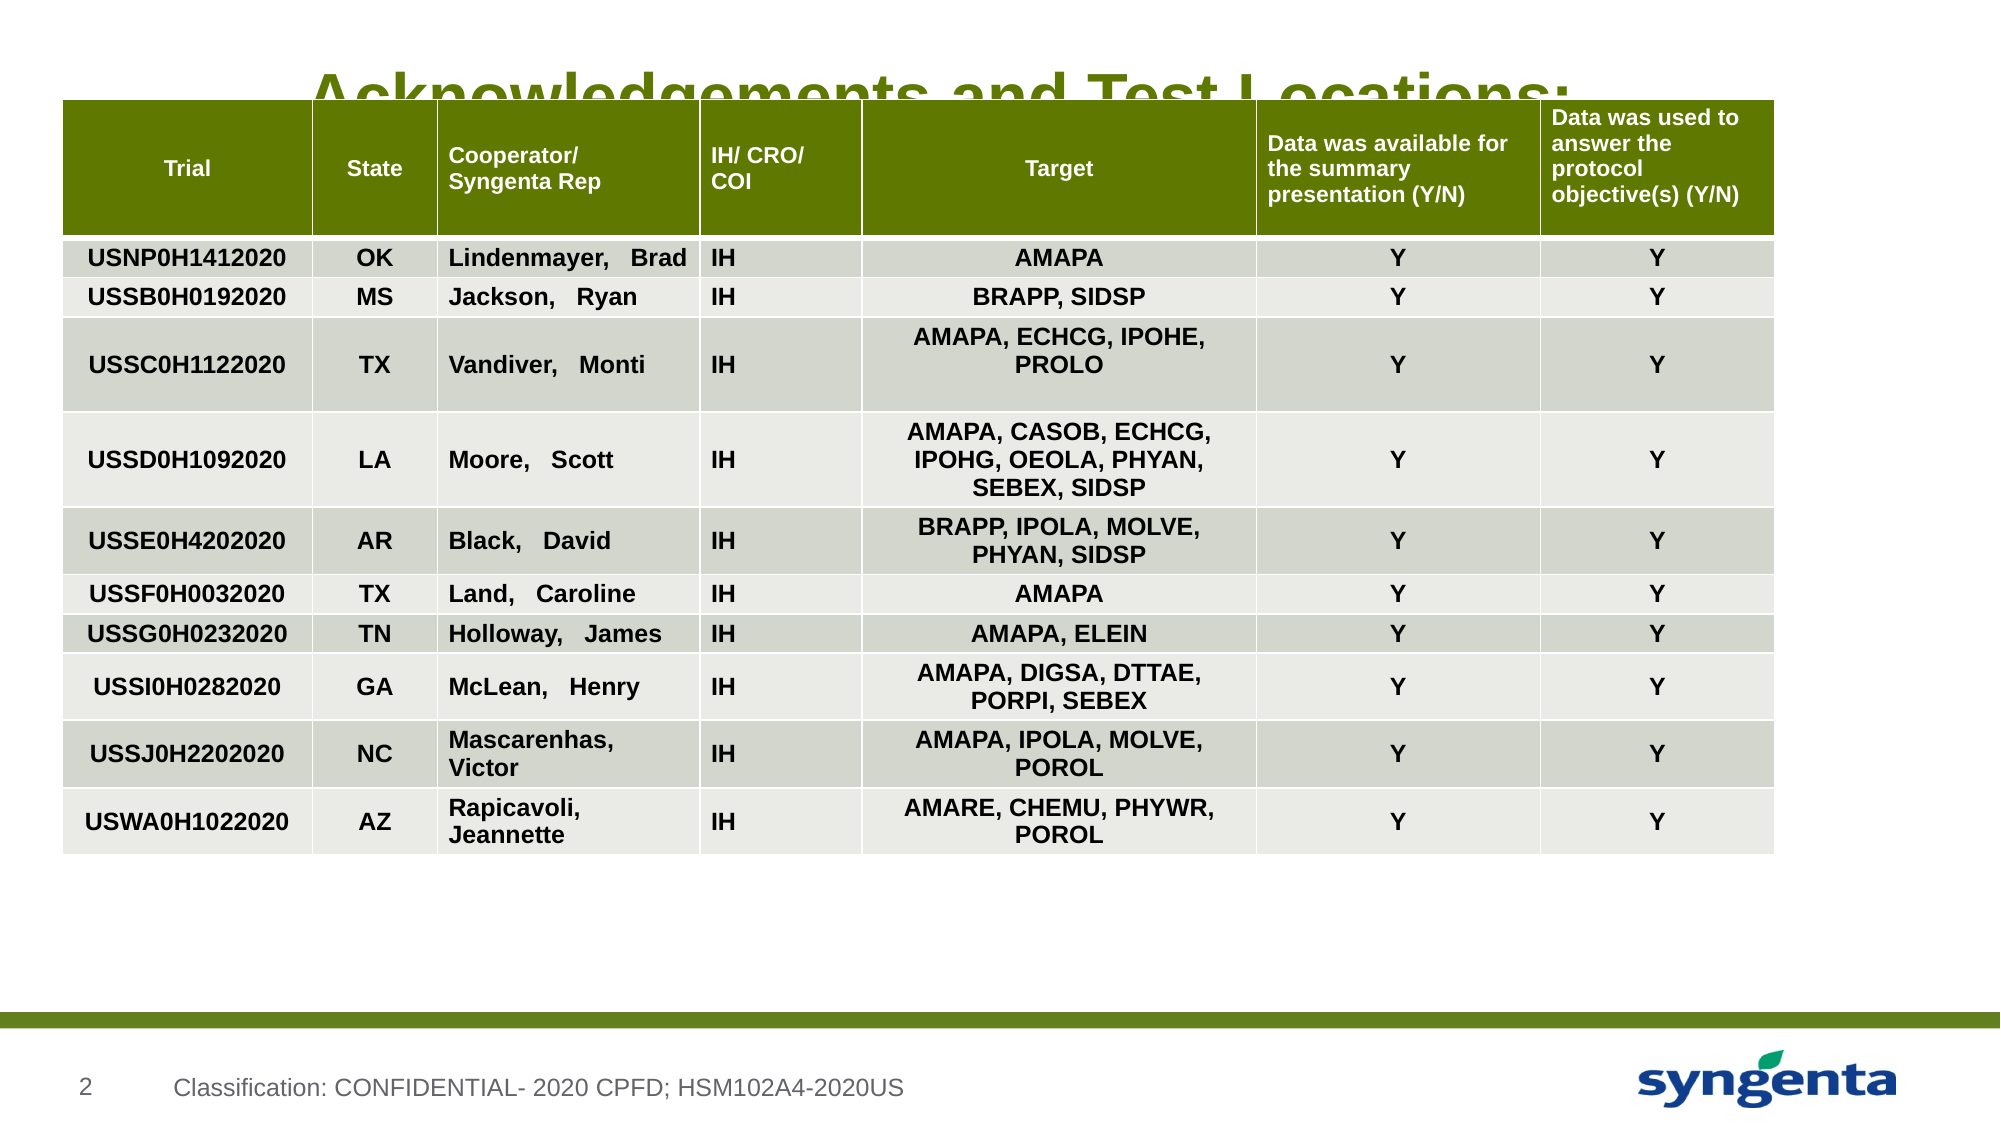

# Acknowledgements and Test Locations:
| Trial | State | Cooperator/ Syngenta Rep | IH/ CRO/ COI | Target | Data was available for the summary presentation (Y/N) | Data was used to answer the protocol objective(s) (Y/N) |
| --- | --- | --- | --- | --- | --- | --- |
| USNP0H1412020 | OK | Lindenmayer, Brad | IH | AMAPA | Y | Y |
| USSB0H0192020 | MS | Jackson, Ryan | IH | BRAPP, SIDSP | Y | Y |
| USSC0H1122020 | TX | Vandiver, Monti | IH | AMAPA, ECHCG, IPOHE, PROLO | Y | Y |
| USSD0H1092020 | LA | Moore, Scott | IH | AMAPA, CASOB, ECHCG, IPOHG, OEOLA, PHYAN, SEBEX, SIDSP | Y | Y |
| USSE0H4202020 | AR | Black, David | IH | BRAPP, IPOLA, MOLVE, PHYAN, SIDSP | Y | Y |
| USSF0H0032020 | TX | Land, Caroline | IH | AMAPA | Y | Y |
| USSG0H0232020 | TN | Holloway, James | IH | AMAPA, ELEIN | Y | Y |
| USSI0H0282020 | GA | McLean, Henry | IH | AMAPA, DIGSA, DTTAE, PORPI, SEBEX | Y | Y |
| USSJ0H2202020 | NC | Mascarenhas, Victor | IH | AMAPA, IPOLA, MOLVE, POROL | Y | Y |
| USWA0H1022020 | AZ | Rapicavoli, Jeannette | IH | AMARE, CHEMU, PHYWR, POROL | Y | Y |
Classification: CONFIDENTIAL- 2020 CPFD; HSM102A4-2020US